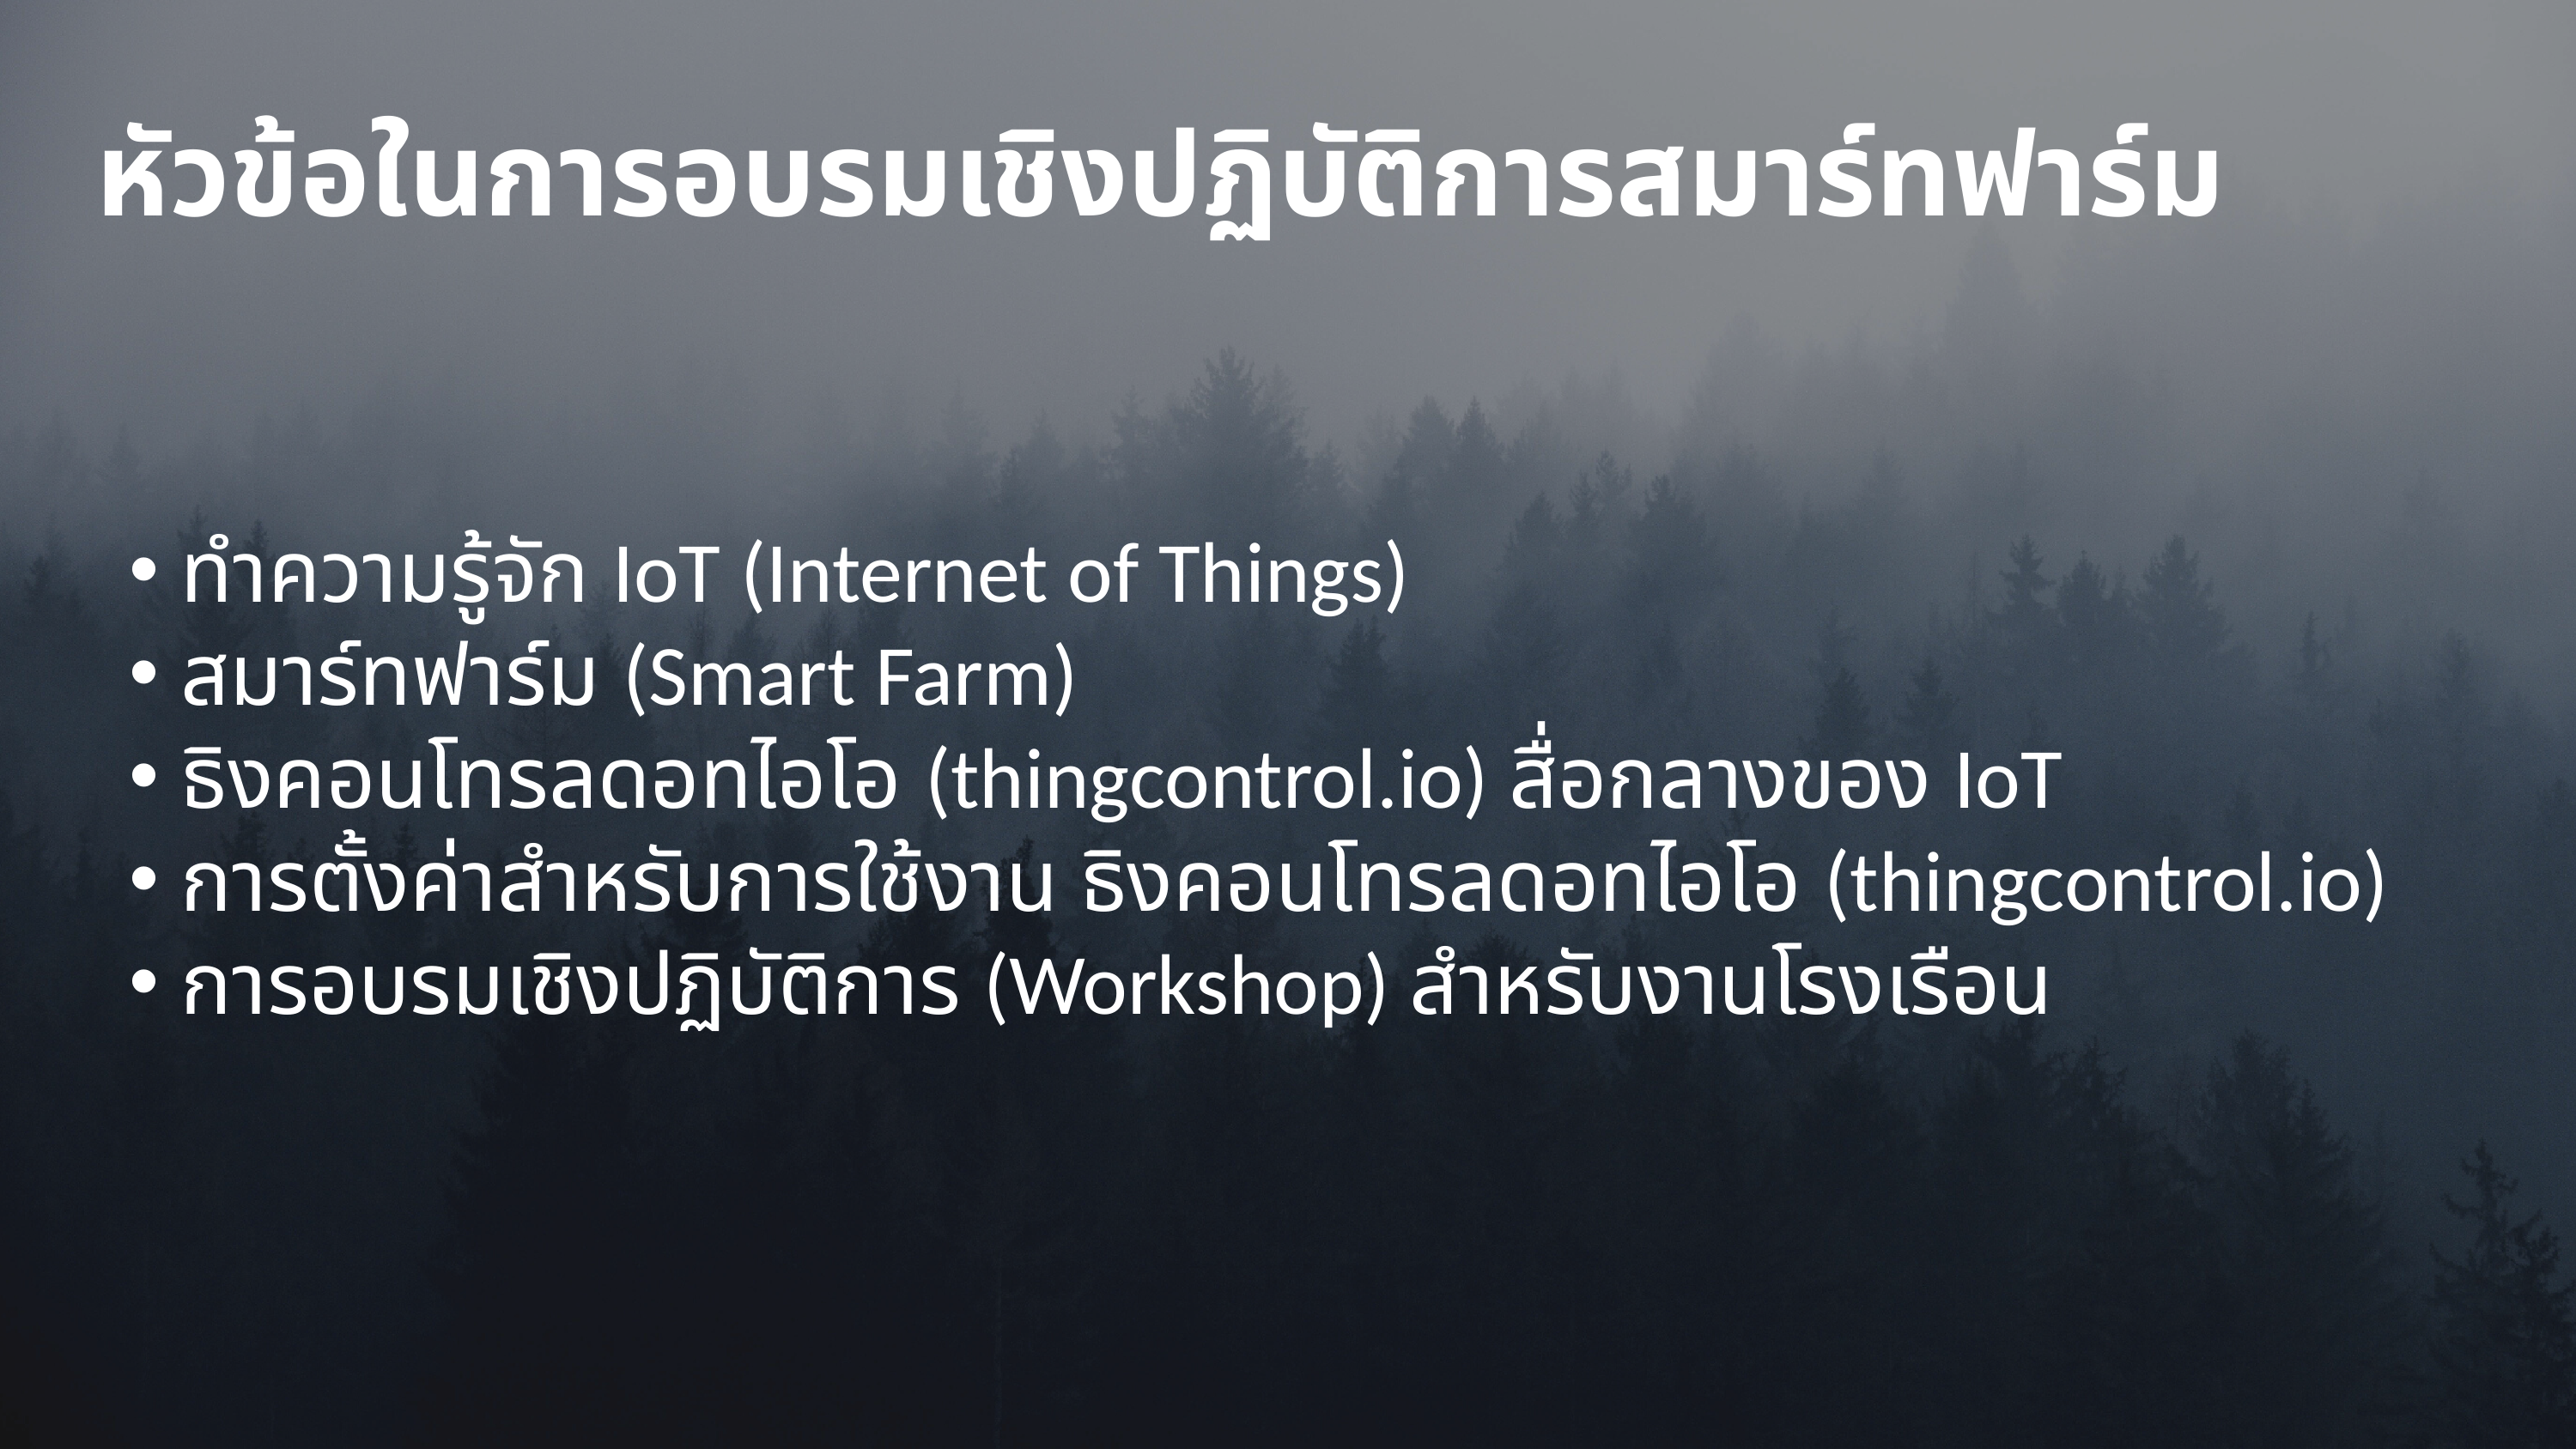

#
หัวข้อในการอบรมเชิงปฏิบัติการสมาร์ทฟาร์ม
 ทำความรู้จัก IoT (Internet of Things)
 สมาร์ทฟาร์ม (Smart Farm)
 ธิงคอนโทรลดอทไอโอ (thingcontrol.io) สื่อกลางของ IoT
 การตั้งค่าสำหรับการใช้งาน ธิงคอนโทรลดอทไอโอ (thingcontrol.io)
 การอบรมเชิงปฏิบัติการ (Workshop) สำหรับงานโรงเรือน